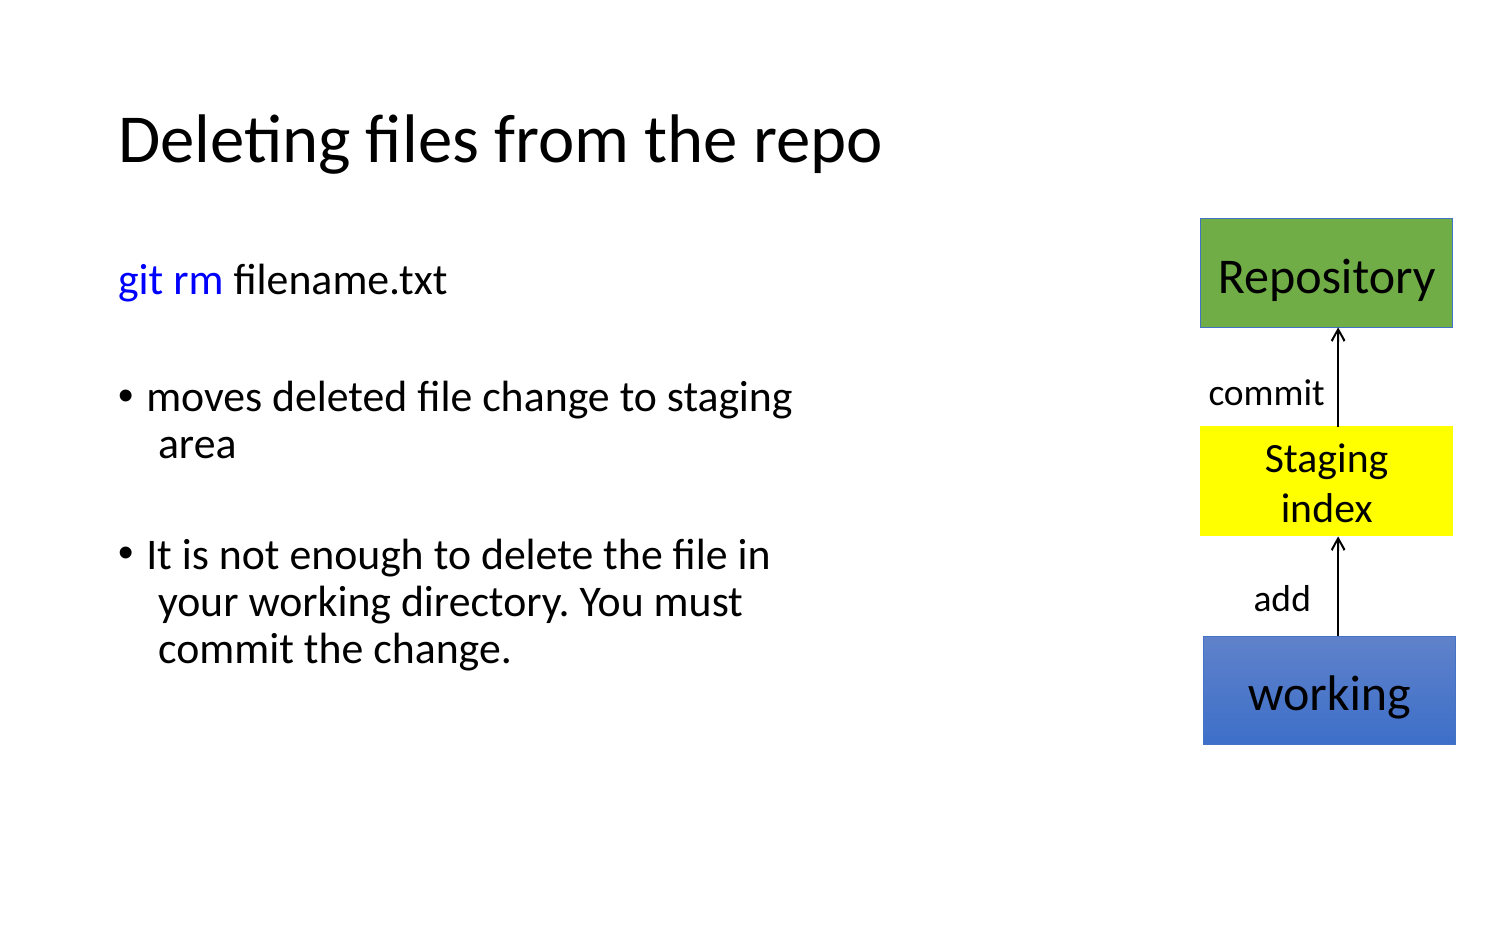

# Deleting files from the repo
Repository
Staging index
working
commit
   add
git rm filename.txt

moves deleted file change to staging
    area

It is not enough to delete the file in
    your working directory. You must
    commit the change.